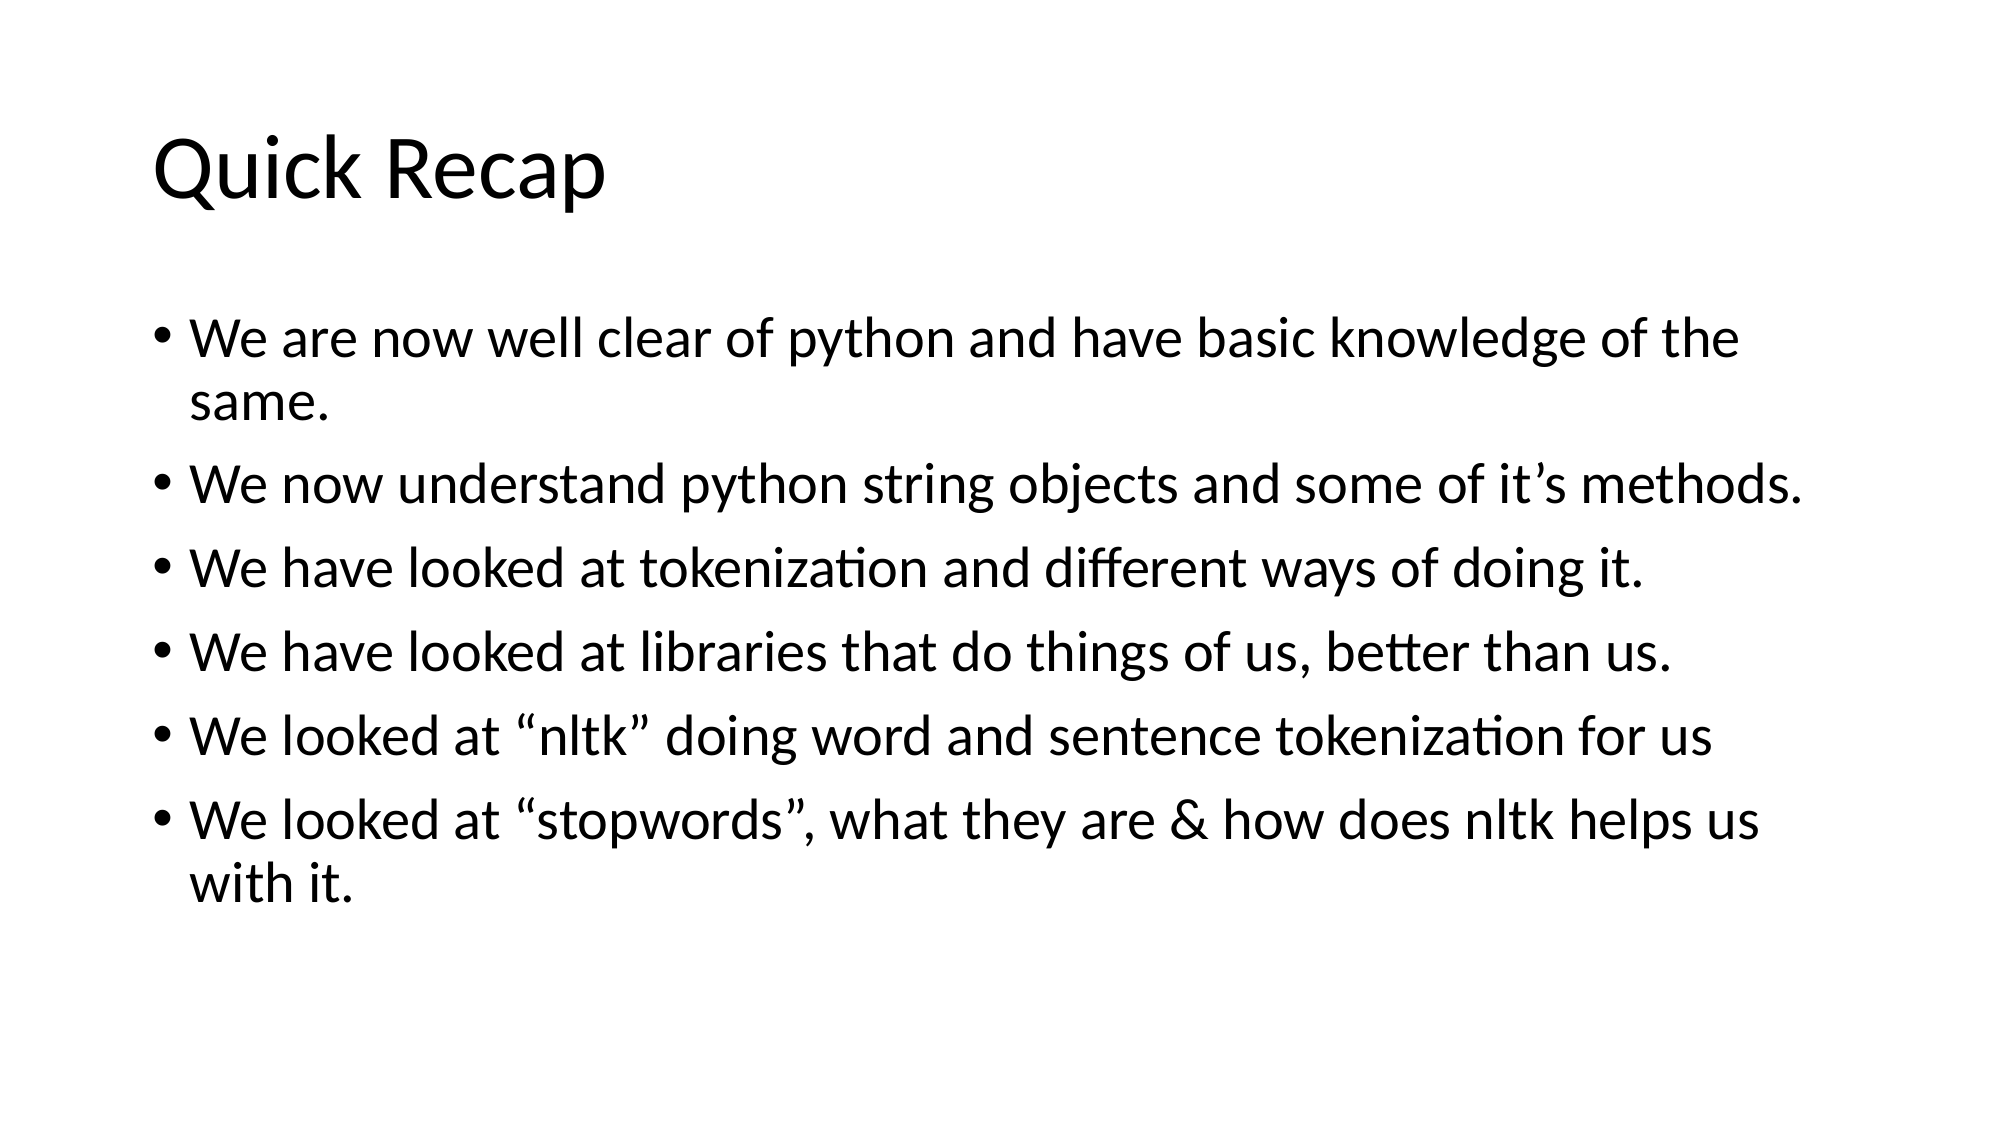

# Quick Recap
We are now well clear of python and have basic knowledge of the same.
We now understand python string objects and some of it’s methods.
We have looked at tokenization and different ways of doing it.
We have looked at libraries that do things of us, better than us.
We looked at “nltk” doing word and sentence tokenization for us
We looked at “stopwords”, what they are & how does nltk helps us with it.